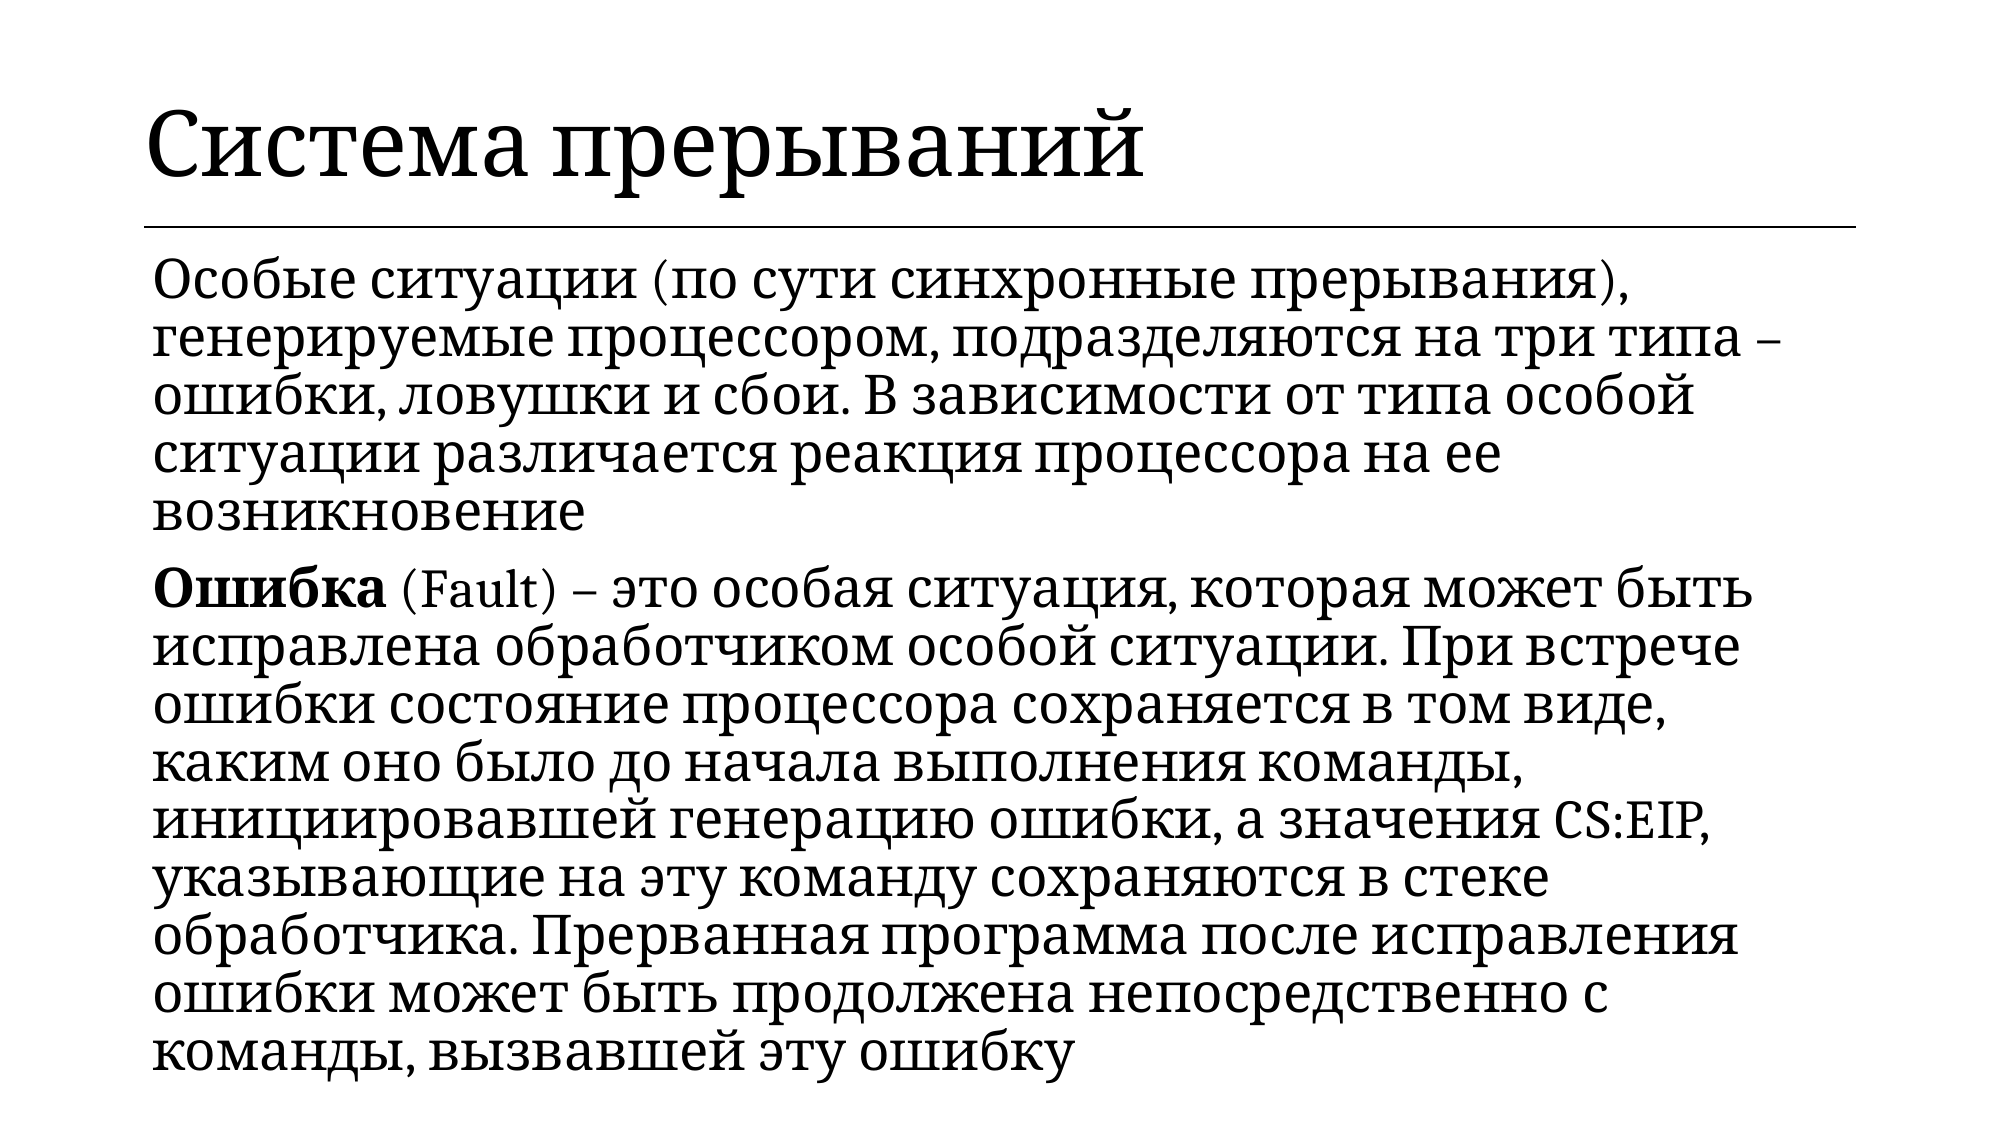

| Система прерываний |
| --- |
Особые ситуации (по сути синхронные прерывания), генерируемые процессором, подразделяются на три типа – ошибки, ловушки и сбои. В зависимости от типа особой ситуации различается реакция процессора на ее возникновение
Ошибка (Fault) – это особая ситуация, которая может быть исправлена обработчиком особой ситуации. При встрече ошибки состояние процессора сохраняется в том виде, каким оно было до начала выполнения команды, инициировавшей генерацию ошибки, а значения CS:EIP, указывающие на эту команду сохраняются в стеке обработчика. Прерванная программа после исправления ошибки может быть продолжена непосредственно с команды, вызвавшей эту ошибку